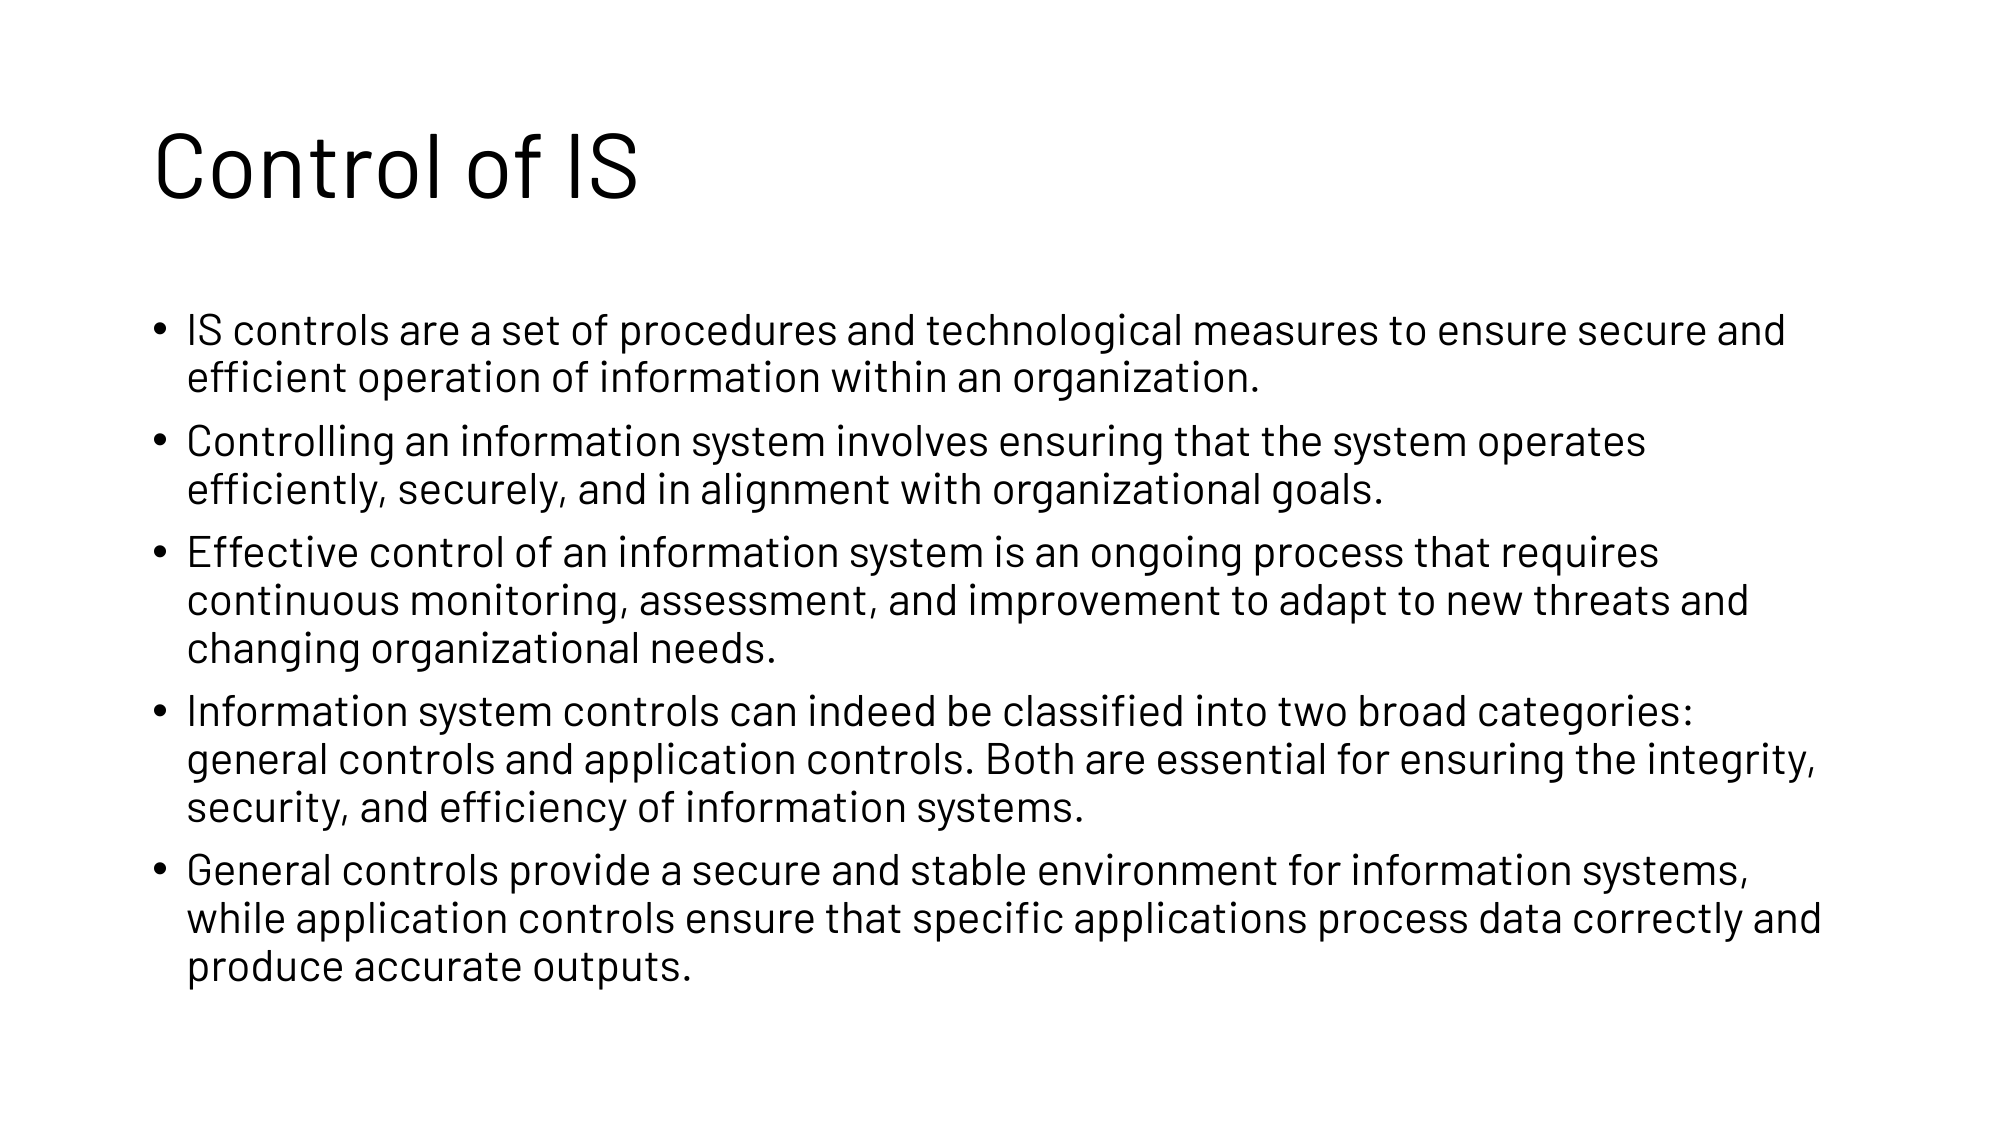

# Control of IS
IS controls are a set of procedures and technological measures to ensure secure and efficient operation of information within an organization.
Controlling an information system involves ensuring that the system operates efficiently, securely, and in alignment with organizational goals.
Effective control of an information system is an ongoing process that requires continuous monitoring, assessment, and improvement to adapt to new threats and changing organizational needs.
Information system controls can indeed be classified into two broad categories: general controls and application controls. Both are essential for ensuring the integrity, security, and efficiency of information systems.
General controls provide a secure and stable environment for information systems, while application controls ensure that specific applications process data correctly and produce accurate outputs.